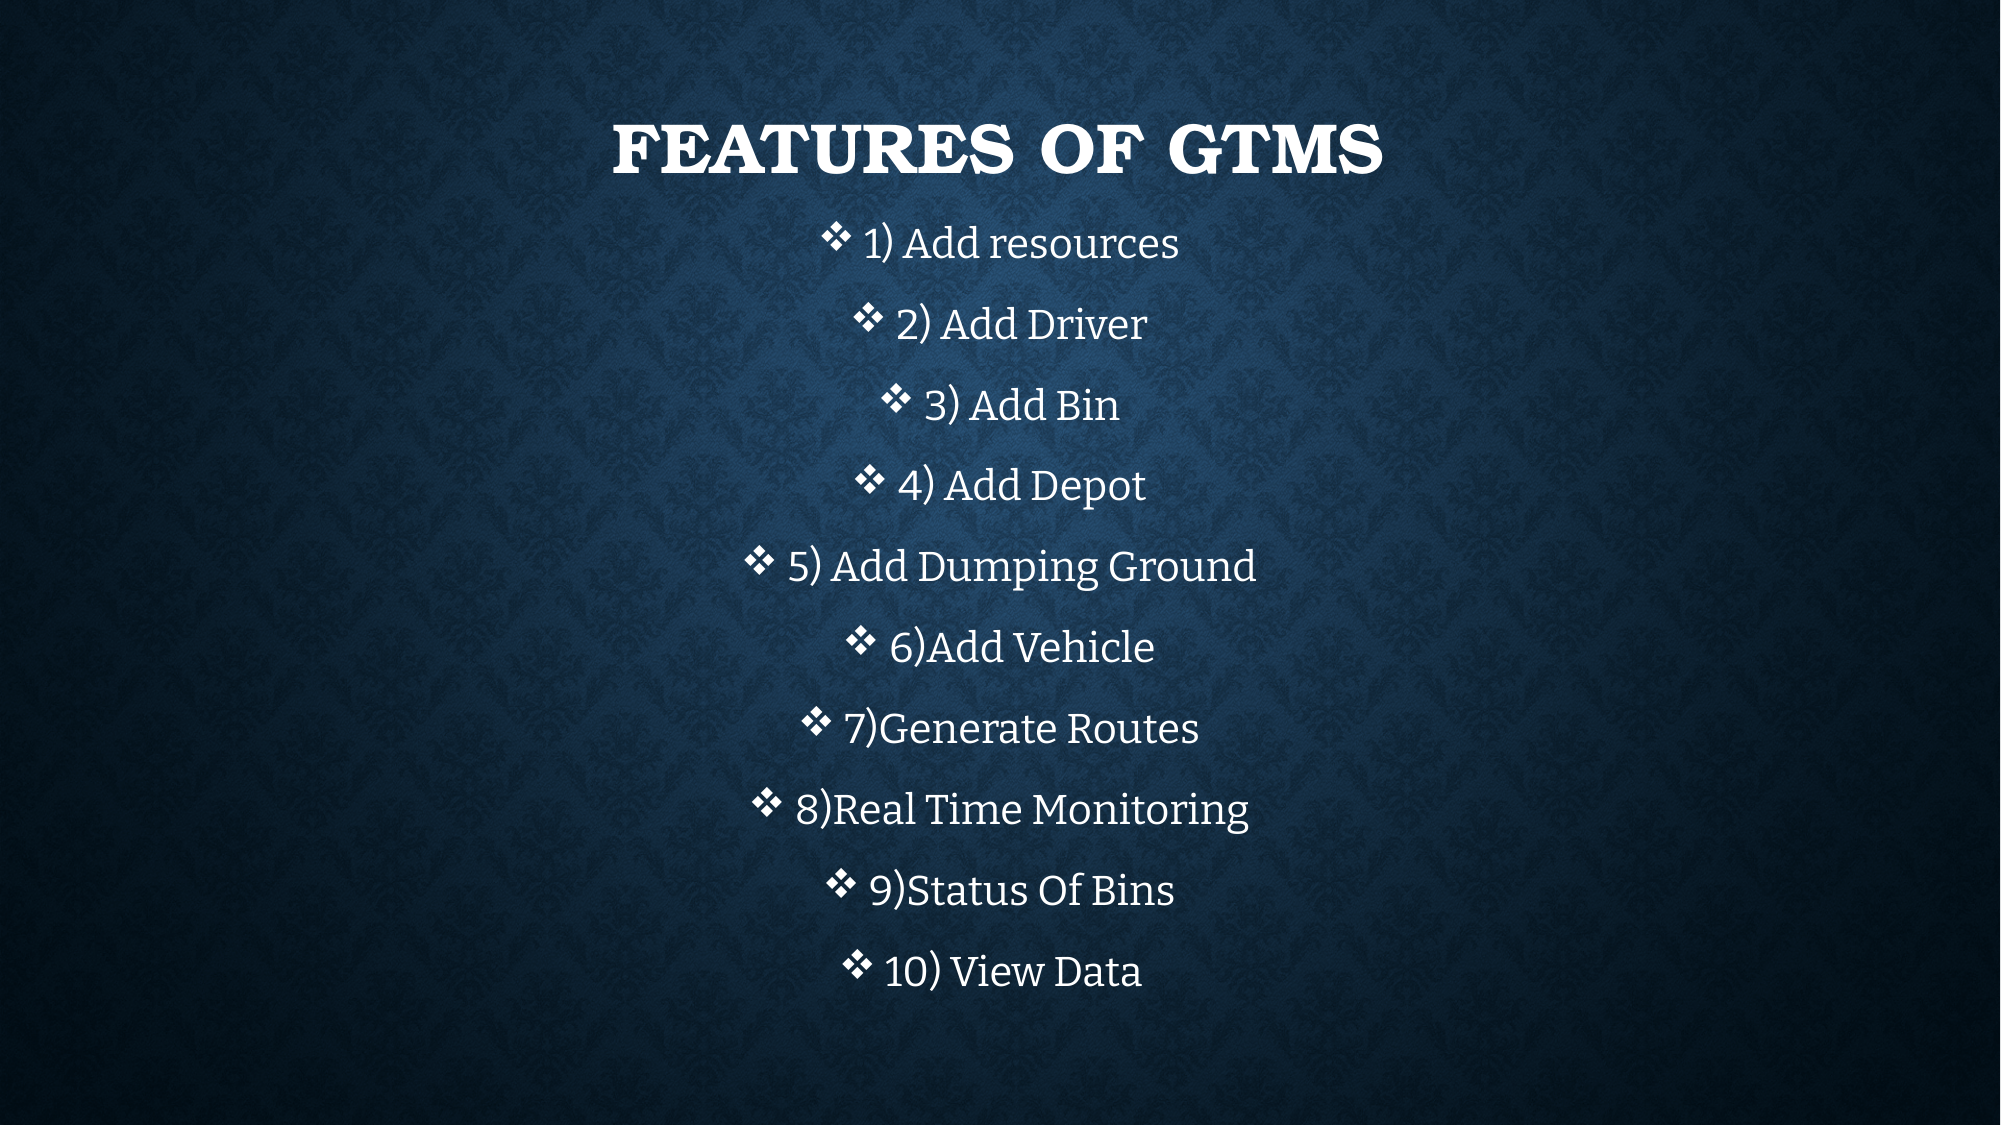

# FEATURES OF GTMS
 1) Add resources
 2) Add Driver
 3) Add Bin
 4) Add Depot
 5) Add Dumping Ground
 6)Add Vehicle
 7)Generate Routes
 8)Real Time Monitoring
 9)Status Of Bins
 10) View Data